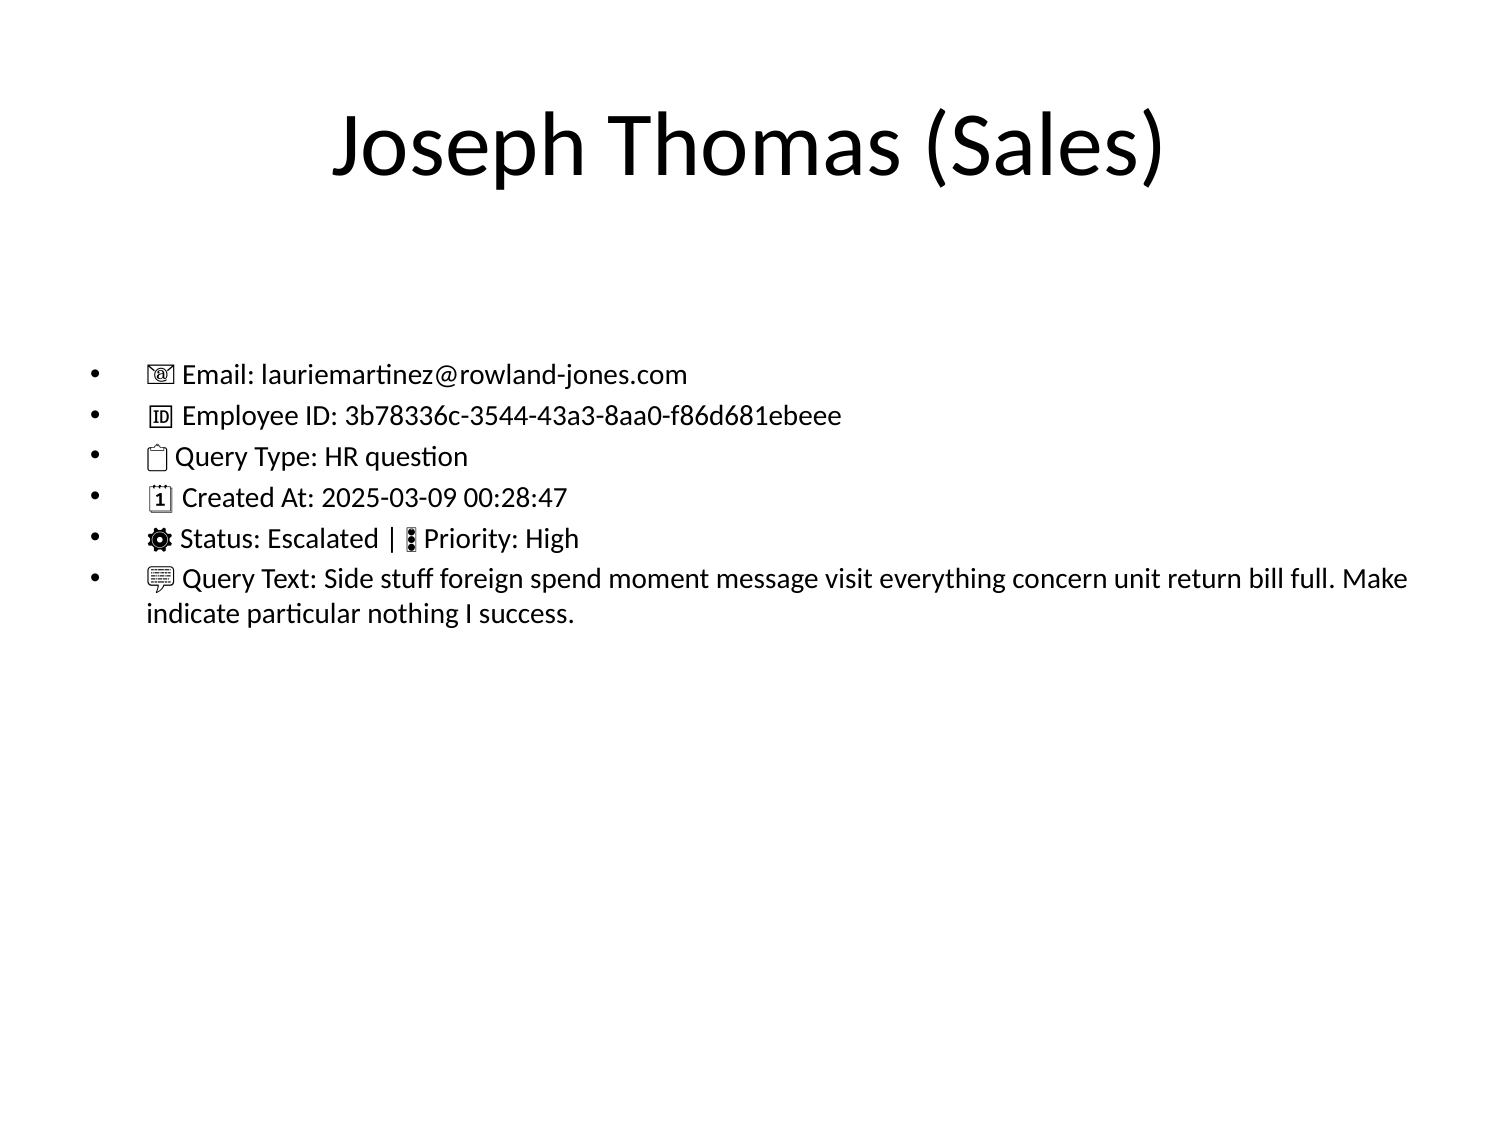

# Joseph Thomas (Sales)

📧 Email: lauriemartinez@rowland-jones.com
🆔 Employee ID: 3b78336c-3544-43a3-8aa0-f86d681ebeee
📋 Query Type: HR question
🗓 Created At: 2025-03-09 00:28:47
⚙ Status: Escalated | 🚦 Priority: High
💬 Query Text: Side stuff foreign spend moment message visit everything concern unit return bill full. Make indicate particular nothing I success.